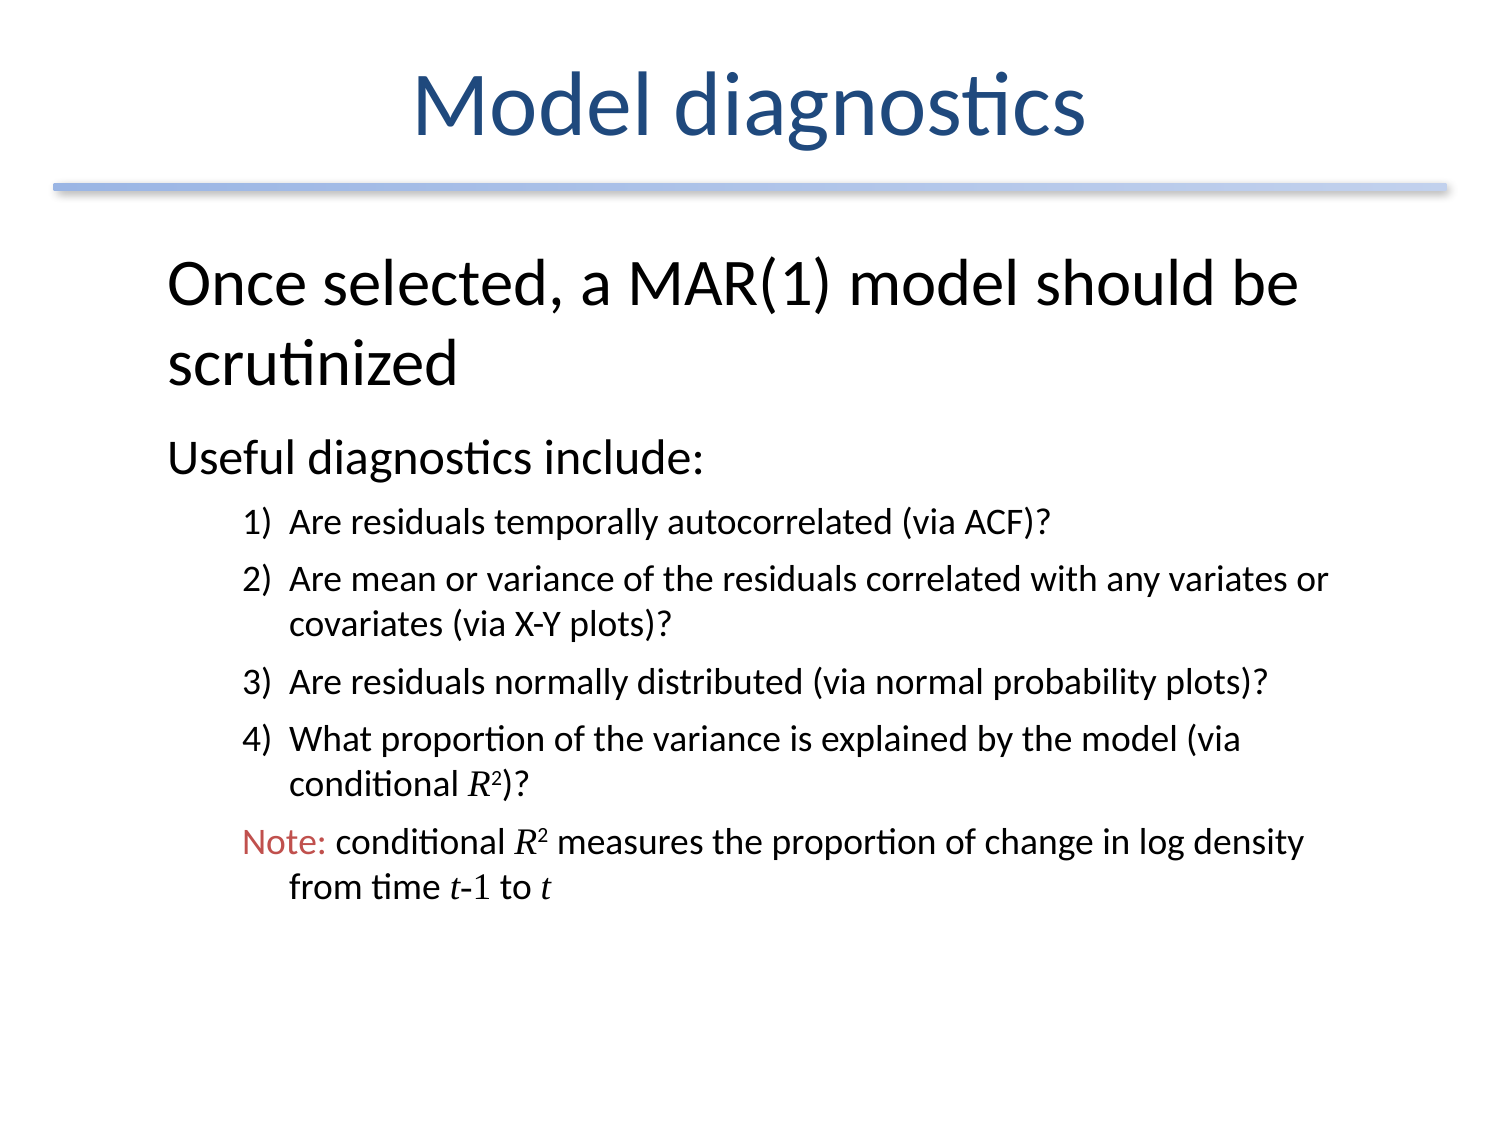

# Model diagnostics

Once selected, a MAR(1) model should be scrutinized
Useful diagnostics include:
Are residuals temporally autocorrelated (via ACF)?
Are mean or variance of the residuals correlated with any variates or covariates (via X-Y plots)?
Are residuals normally distributed (via normal probability plots)?
What proportion of the variance is explained by the model (via conditional R2)?
Note: conditional R2 measures the proportion of change in log density from time t-1 to t